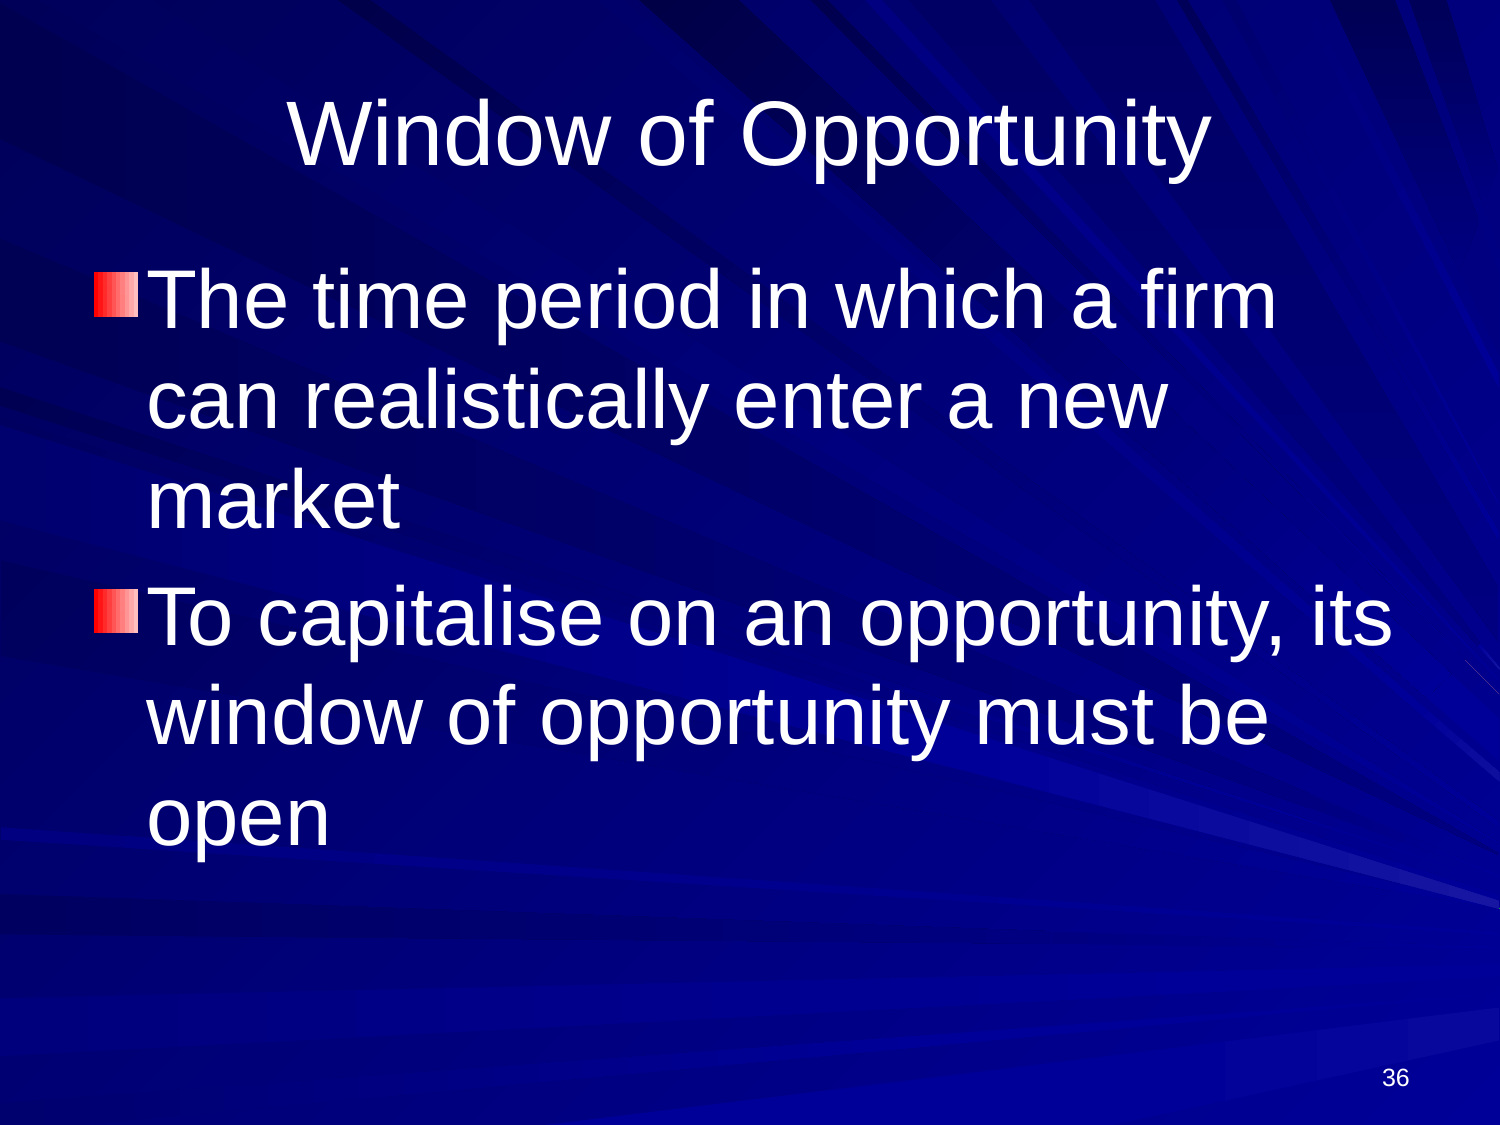

# Window of Opportunity
The time period in which a firm can realistically enter a new market
To capitalise on an opportunity, its window of opportunity must be open
36